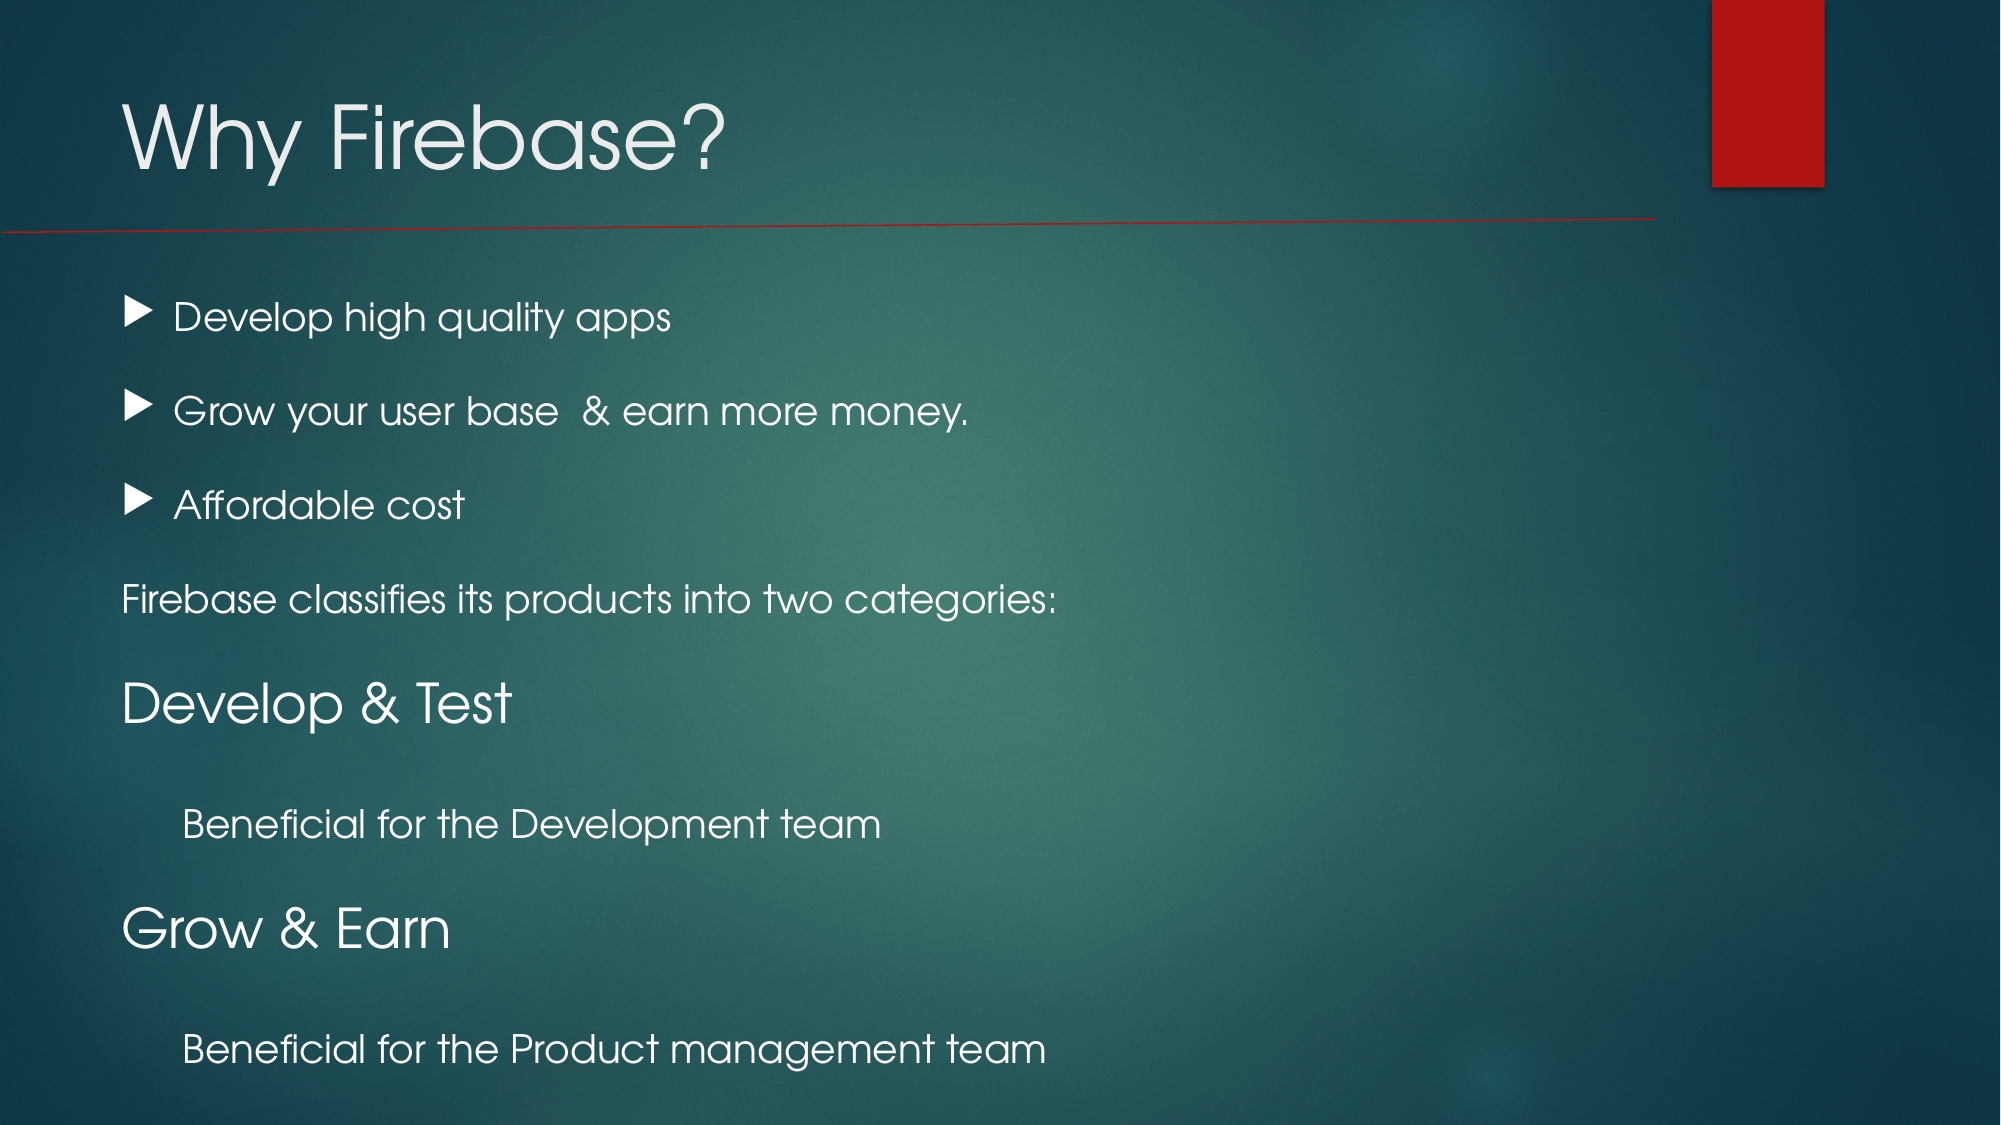

# Why Firebase?
Develop high quality apps

Grow your user base  & earn more money.

Affordable cost

Firebase classifies its products into two categories:

Develop & Test

Beneficial for the Development team

Grow & Earn

Beneficial for the Product management team